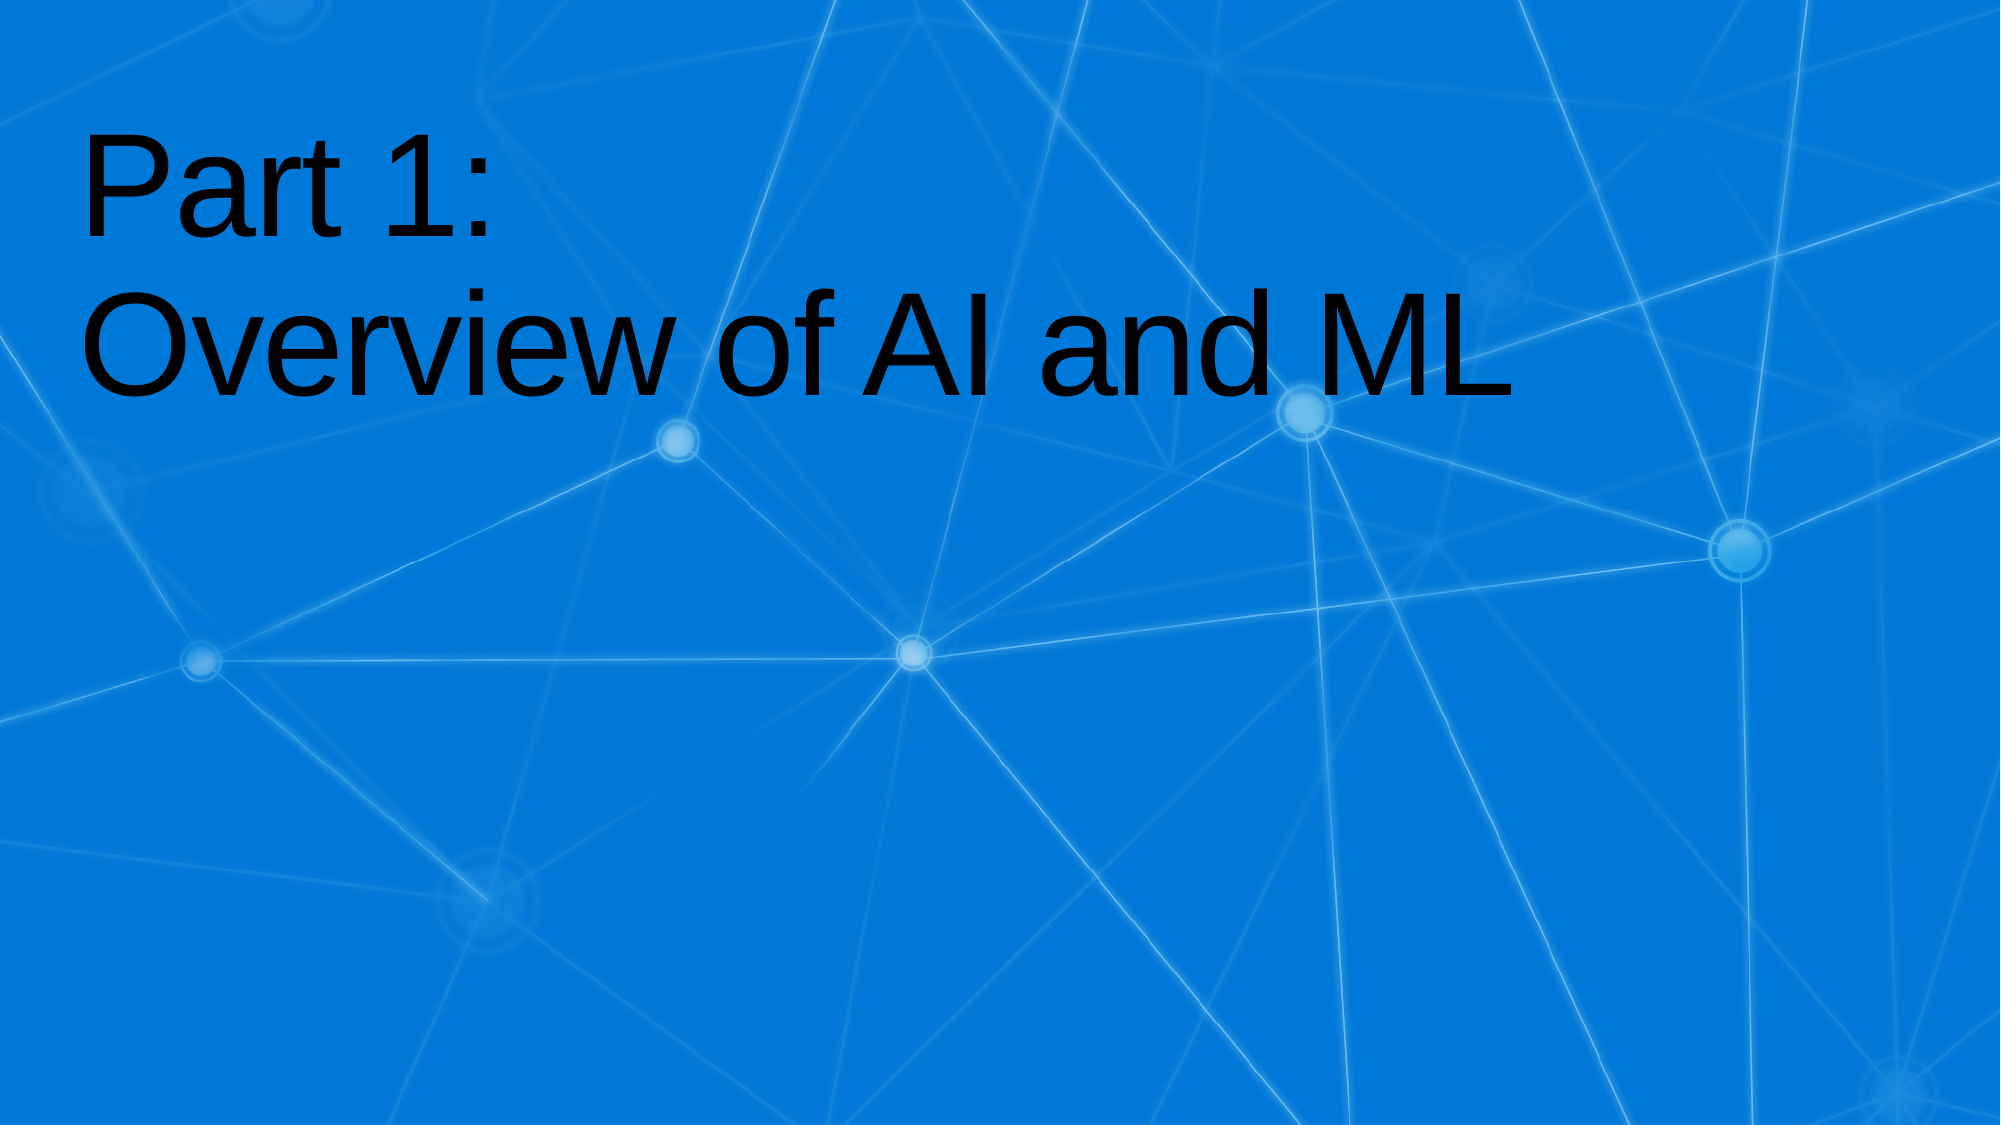

# Part 1: Overview of AI and ML